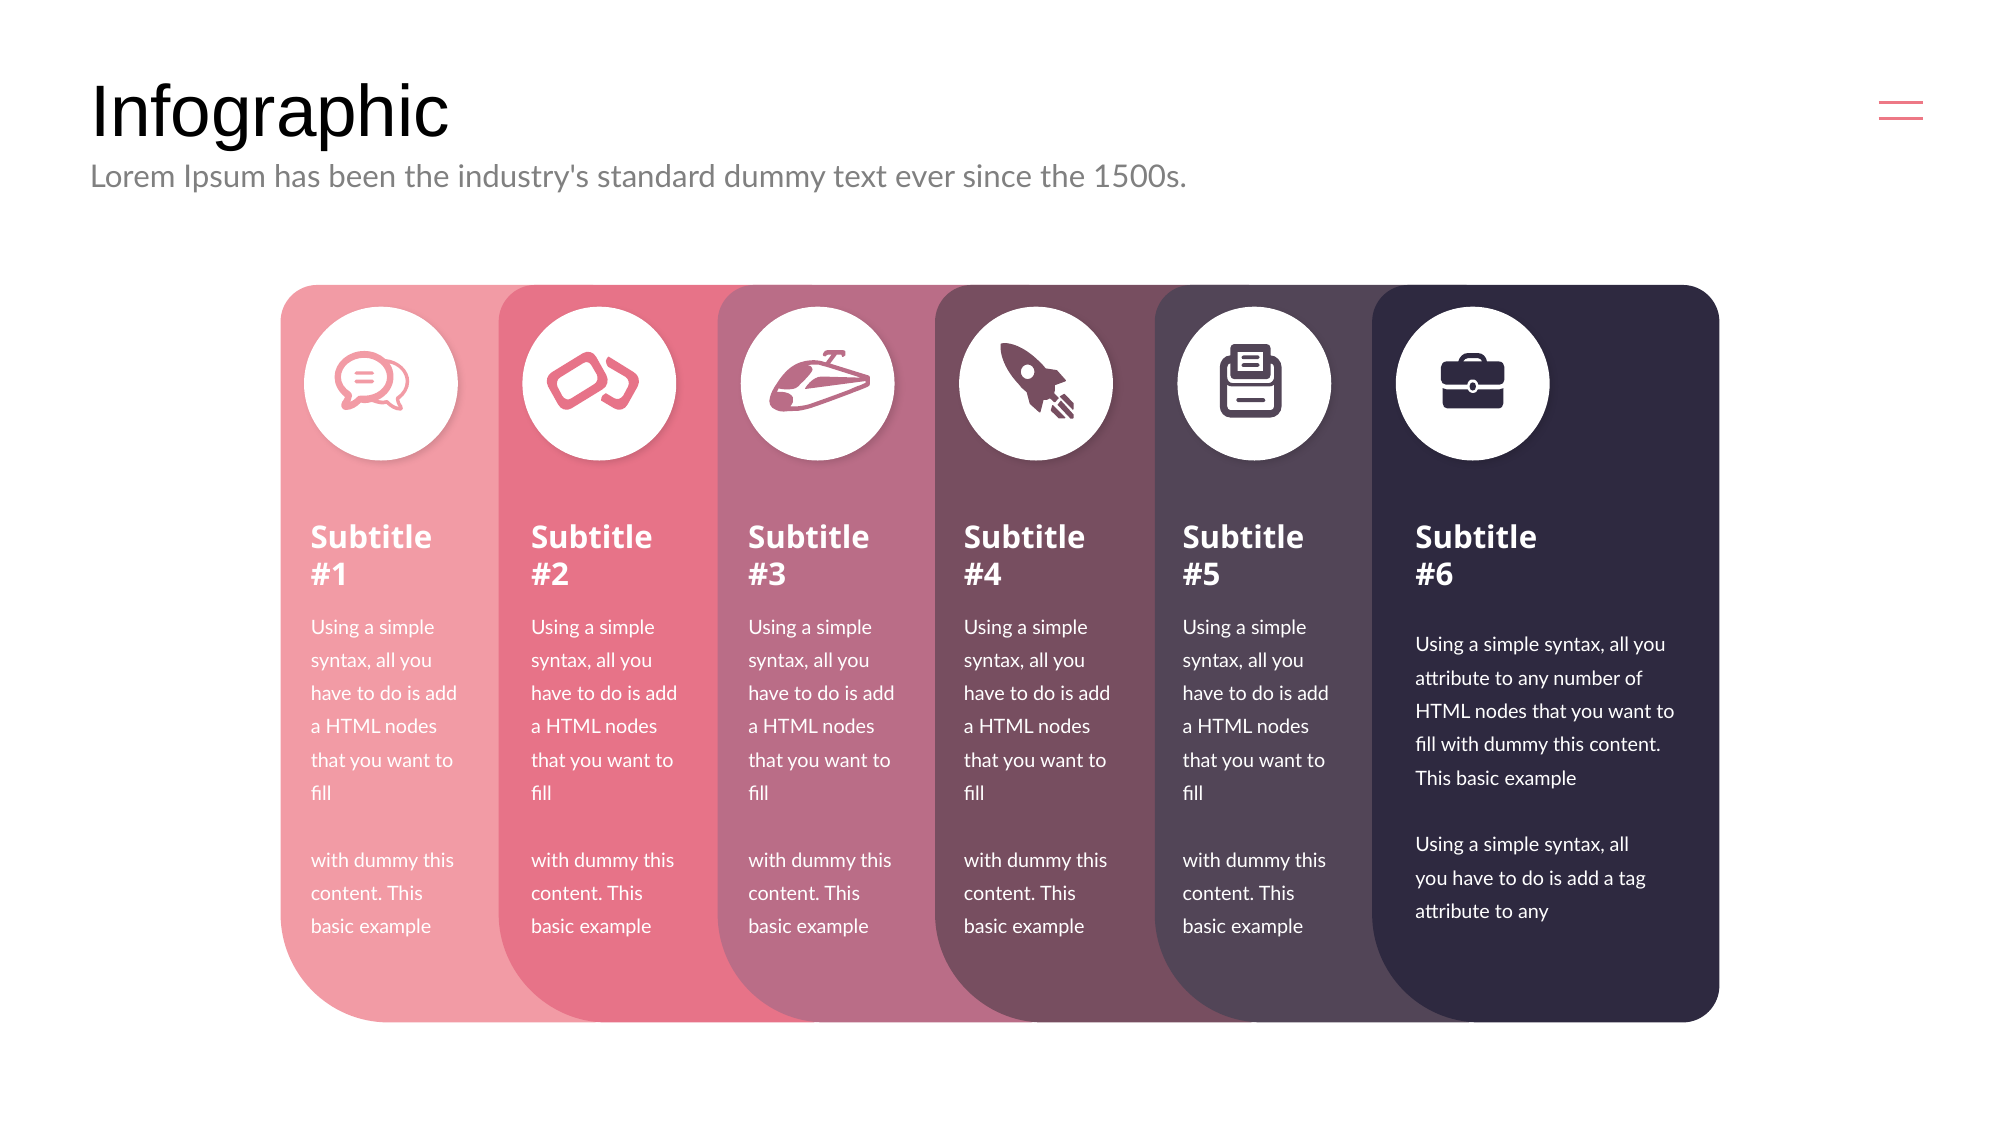

# Infographic
Lorem Ipsum has been the industry's standard dummy text ever since the 1500s.

Subtitle
#1
Subtitle
#2
Subtitle
#3
Subtitle
#4
Subtitle
#5
Subtitle
#6
Using a simple syntax, all you have to do is add a HTML nodes that you want to fill

with dummy this content. This basic example
Using a simple syntax, all you have to do is add a HTML nodes that you want to fill

with dummy this content. This basic example
Using a simple syntax, all you have to do is add a HTML nodes that you want to fill

with dummy this content. This basic example
Using a simple syntax, all you have to do is add a HTML nodes that you want to fill

with dummy this content. This basic example
Using a simple syntax, all you have to do is add a HTML nodes that you want to fill

with dummy this content. This basic example
Using a simple syntax, all you attribute to any number of HTML nodes that you want to fill with dummy this content. This basic example

Using a simple syntax, all
you have to do is add a tag attribute to any